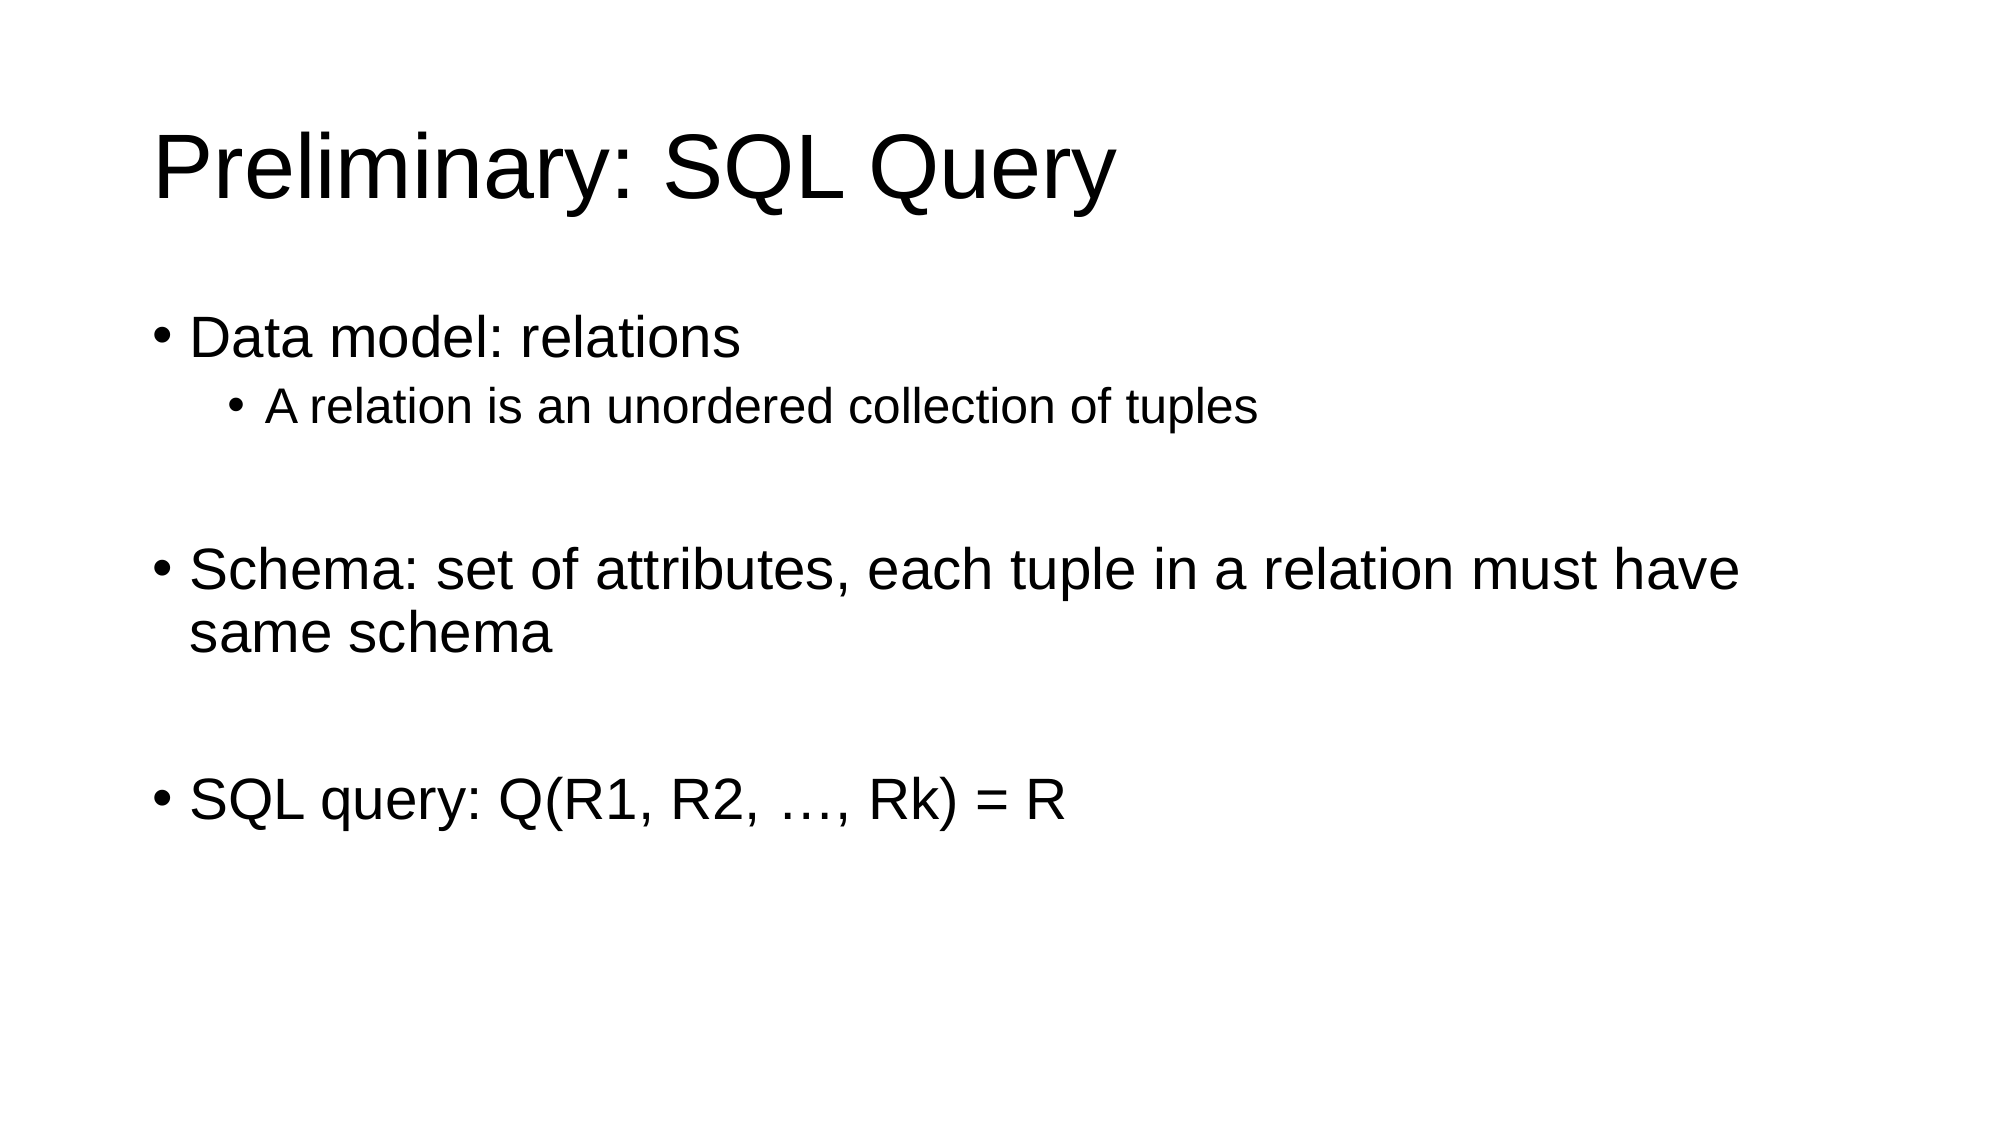

# Preliminary: SQL Query
Data model: relations
A relation is an unordered collection of tuples

Schema: set of attributes, each tuple in a relation must have same schema

SQL query: Q(R1, R2, …, Rk) = R